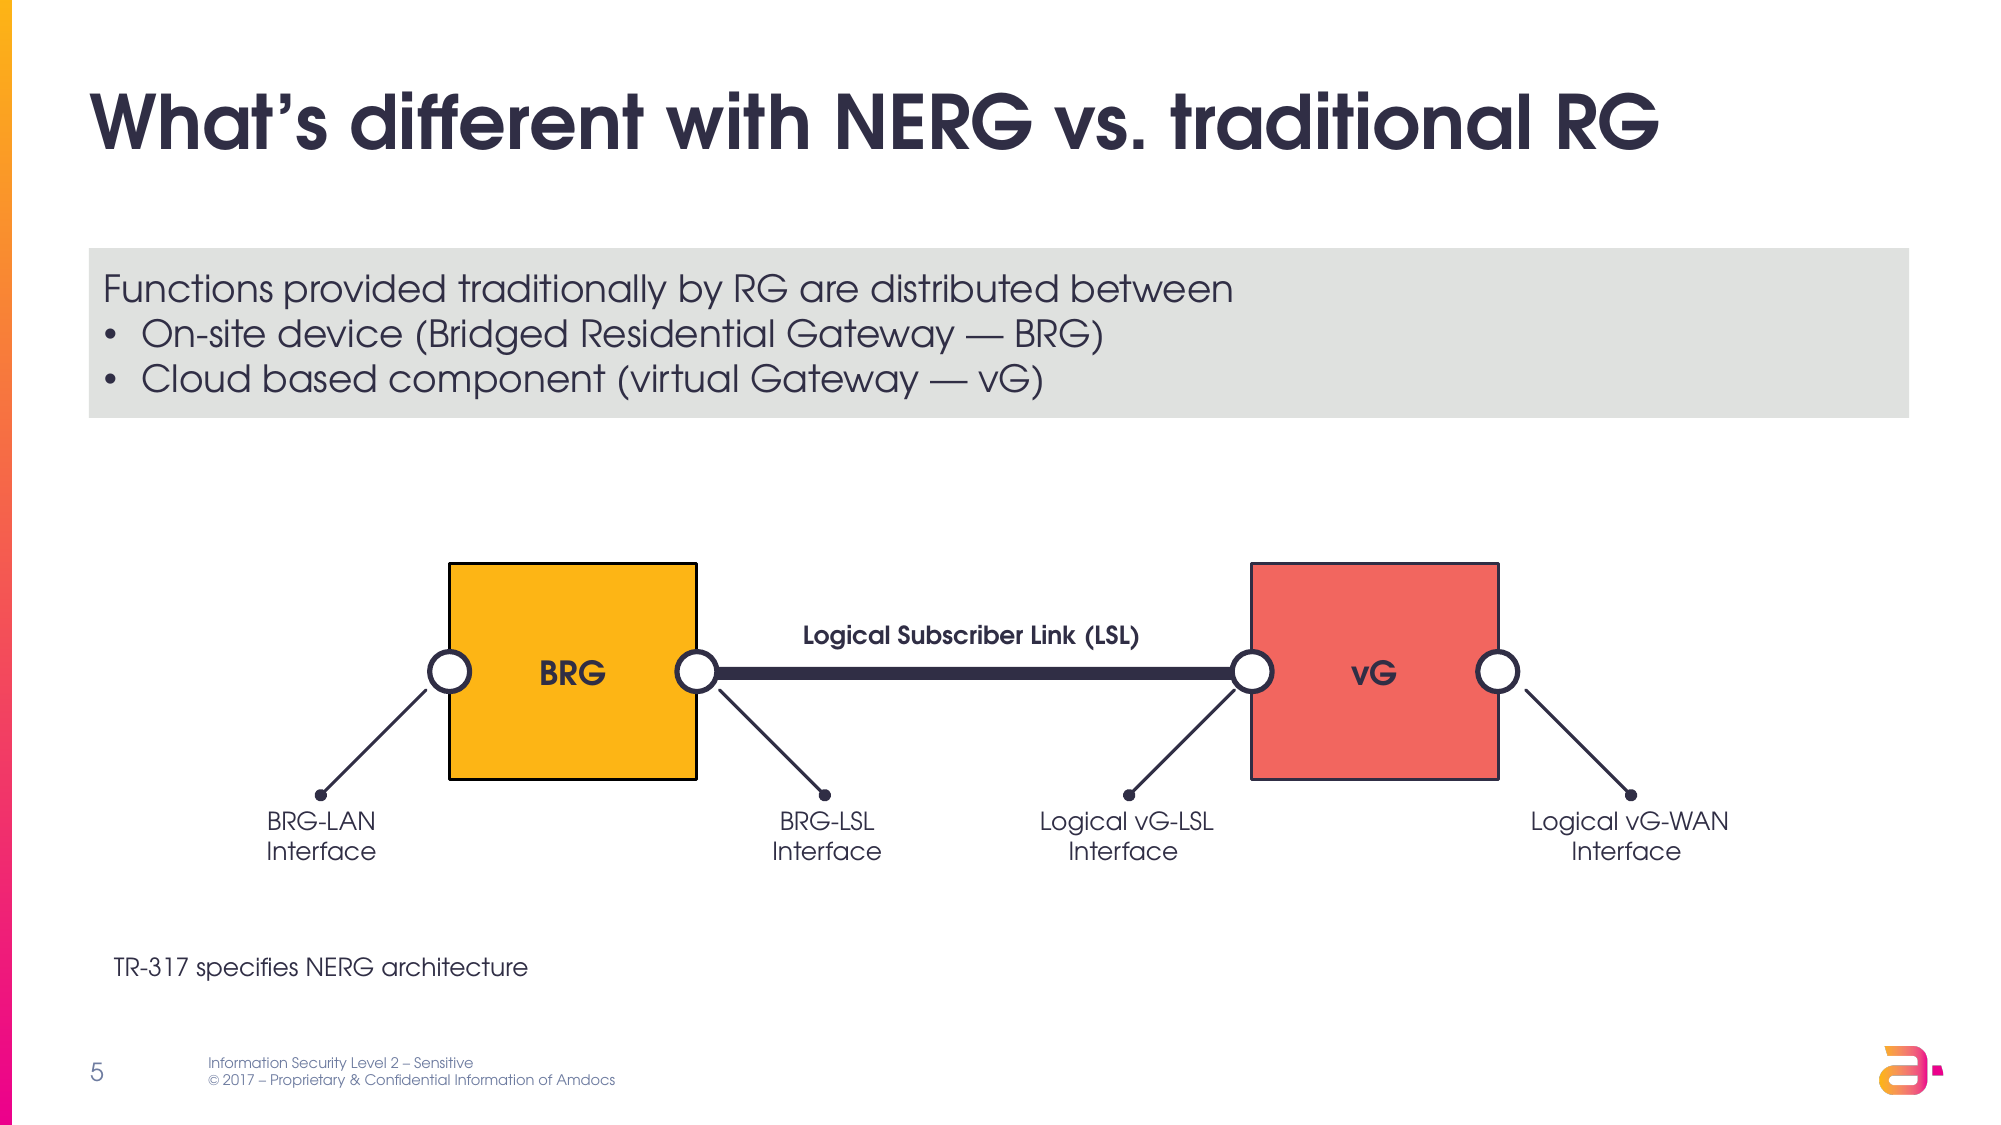

# What’s different with NERG vs. traditional RG
Functions provided traditionally by RG are distributed between
On-site device (Bridged Residential Gateway — BRG)
Cloud based component (virtual Gateway — vG)

Logical Subscriber Link (LSL)
BRG
vG

BRG-LAN
Interface
BRG-LSL
Interface
Logical vG-LSL
Interface
Logical vG-WAN
Interface
TR-317 specifies NERG architecture